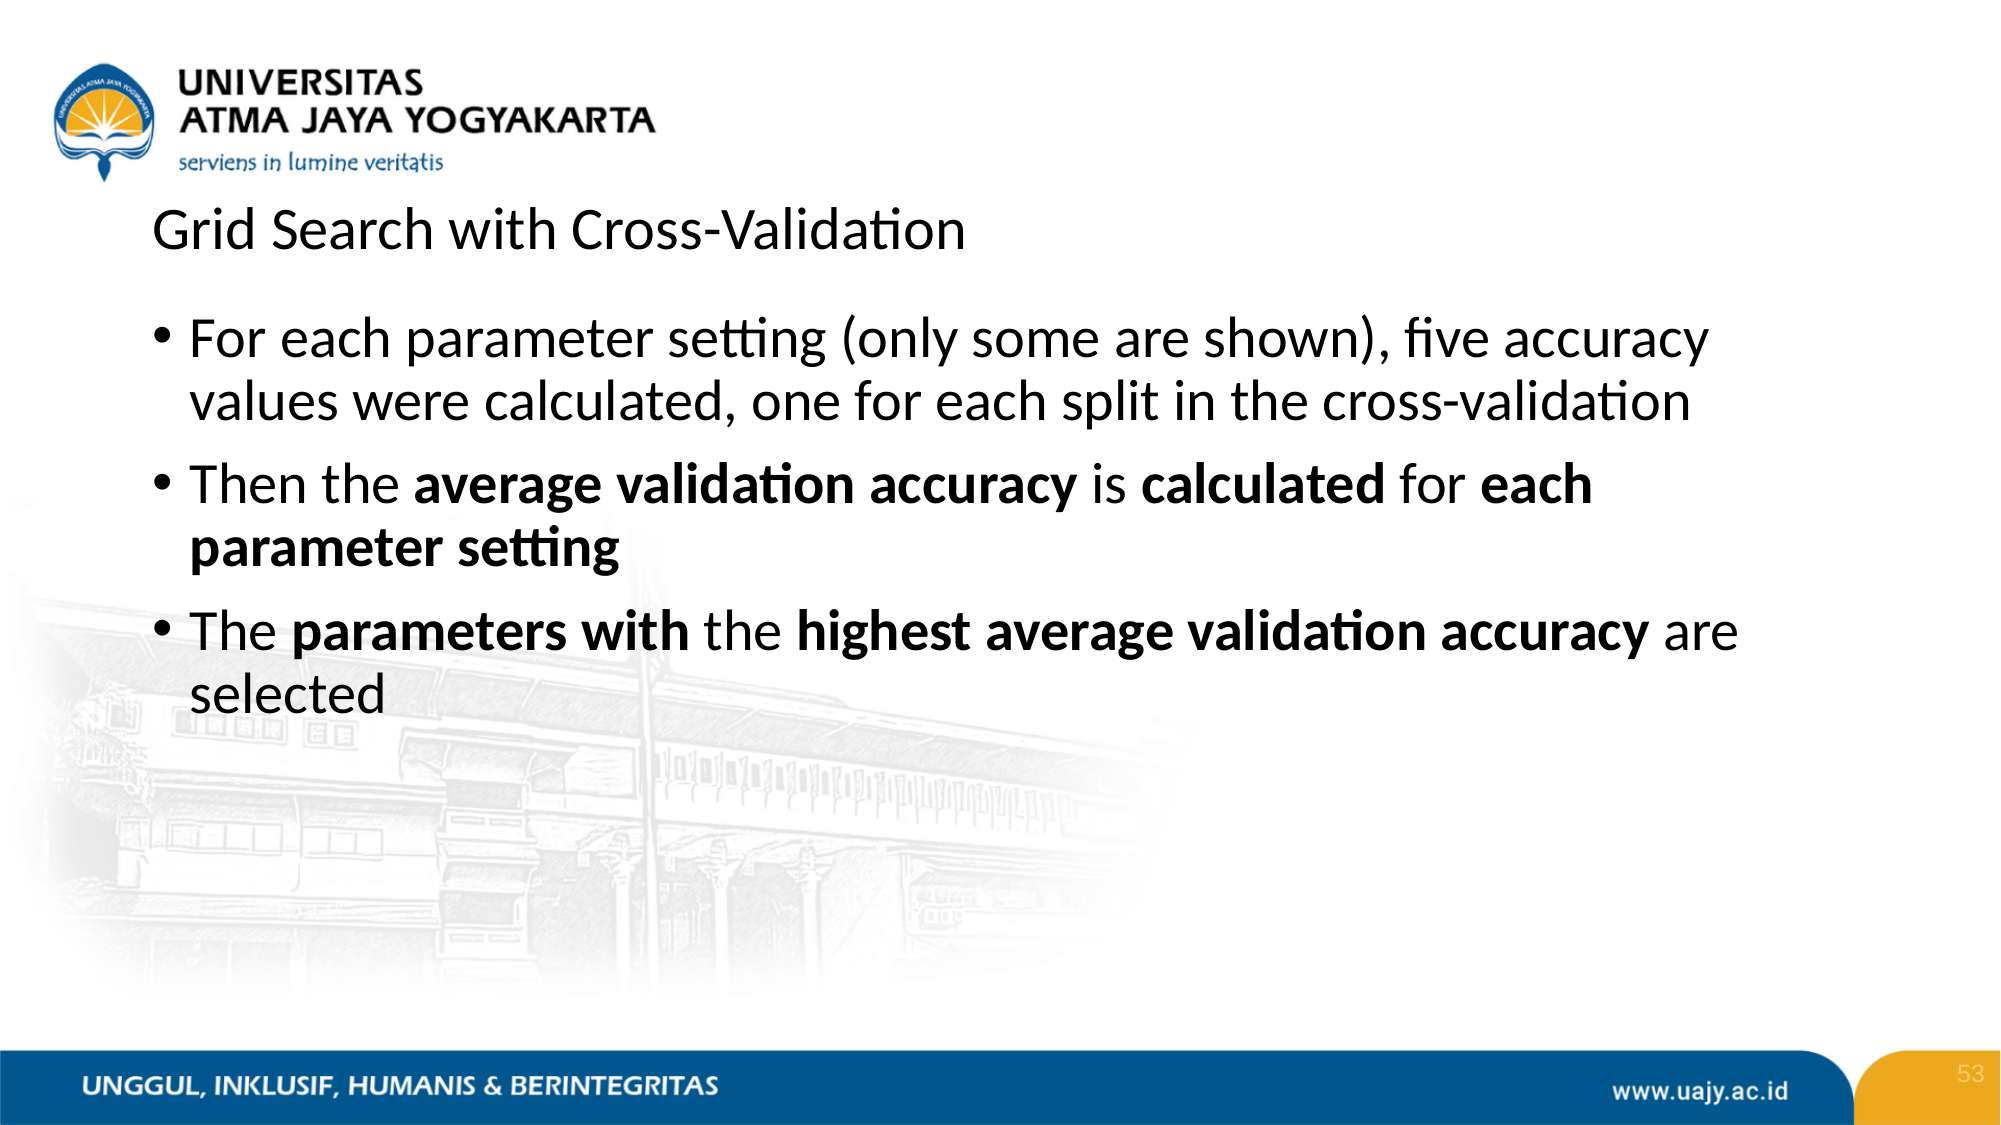

# Grid Search with Cross-Validation
For each parameter setting (only some are shown), five accuracy values were calculated, one for each split in the cross-validation
Then the average validation accuracy is calculated for each parameter setting
The parameters with the highest average validation accuracy are selected
53